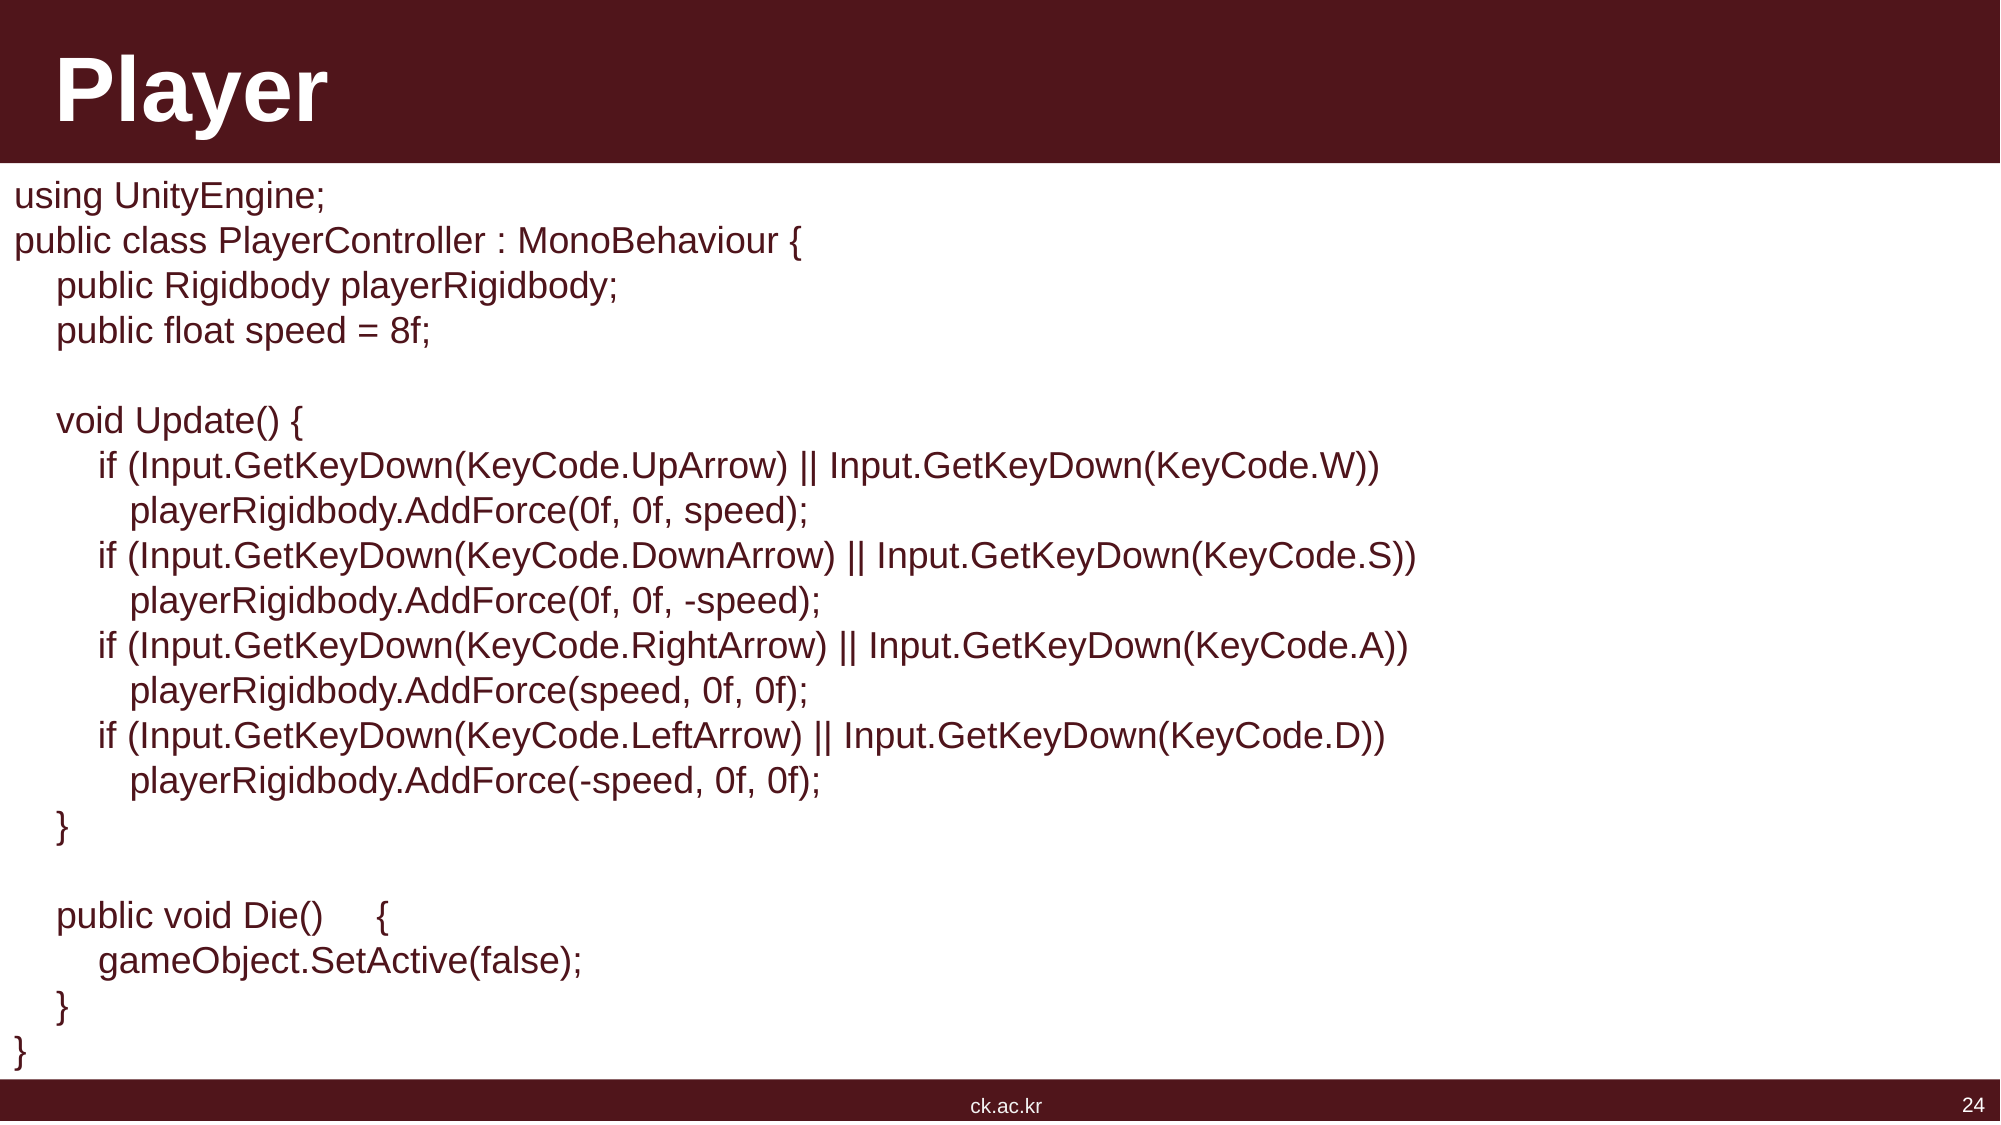

# Player
using UnityEngine;
public class PlayerController : MonoBehaviour {
    public Rigidbody playerRigidbody;
    public float speed = 8f;
    void Update() {
        if (Input.GetKeyDown(KeyCode.UpArrow) || Input.GetKeyDown(KeyCode.W))
           playerRigidbody.AddForce(0f, 0f, speed);
        if (Input.GetKeyDown(KeyCode.DownArrow) || Input.GetKeyDown(KeyCode.S))
           playerRigidbody.AddForce(0f, 0f, -speed);       
        if (Input.GetKeyDown(KeyCode.RightArrow) || Input.GetKeyDown(KeyCode.A))
           playerRigidbody.AddForce(speed, 0f, 0f);       
        if (Input.GetKeyDown(KeyCode.LeftArrow) || Input.GetKeyDown(KeyCode.D))
           playerRigidbody.AddForce(-speed, 0f, 0f);
    }
    public void Die()     {
        gameObject.SetActive(false);
    }
}

24
ck.ac.kr